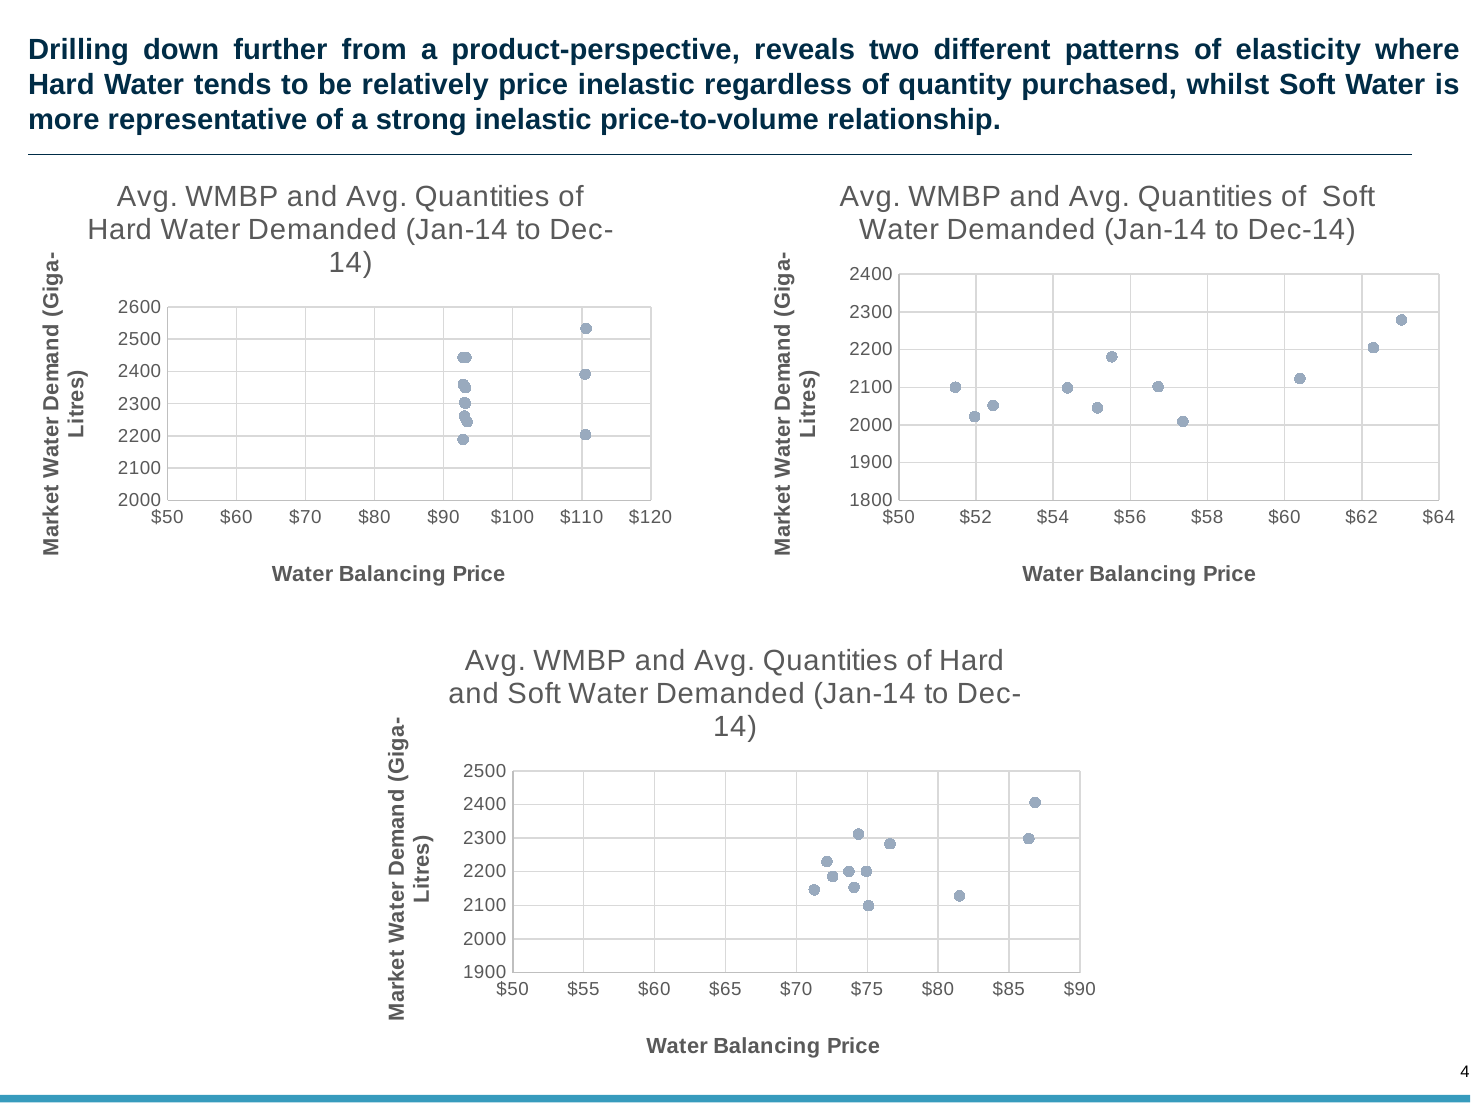

# Drilling down further from a product-perspective, reveals two different patterns of elasticity where Hard Water tends to be relatively price inelastic regardless of quantity purchased, whilst Soft Water is more representative of a strong inelastic price-to-volume relationship.

### Chart: Avg. WMBP and Avg. Quantities of Hard Water Demanded (Jan-14 to Dec-14)

| Category |  |
|---|---|

### Chart: Avg. WMBP and Avg. Quantities of  Soft Water Demanded (Jan-14 to Dec-14)

| Category |  |
|---|---|

### Chart: Avg. WMBP and Avg. Quantities of Hard and Soft Water Demanded (Jan-14 to Dec-14)

| Category |  |
|---|---|